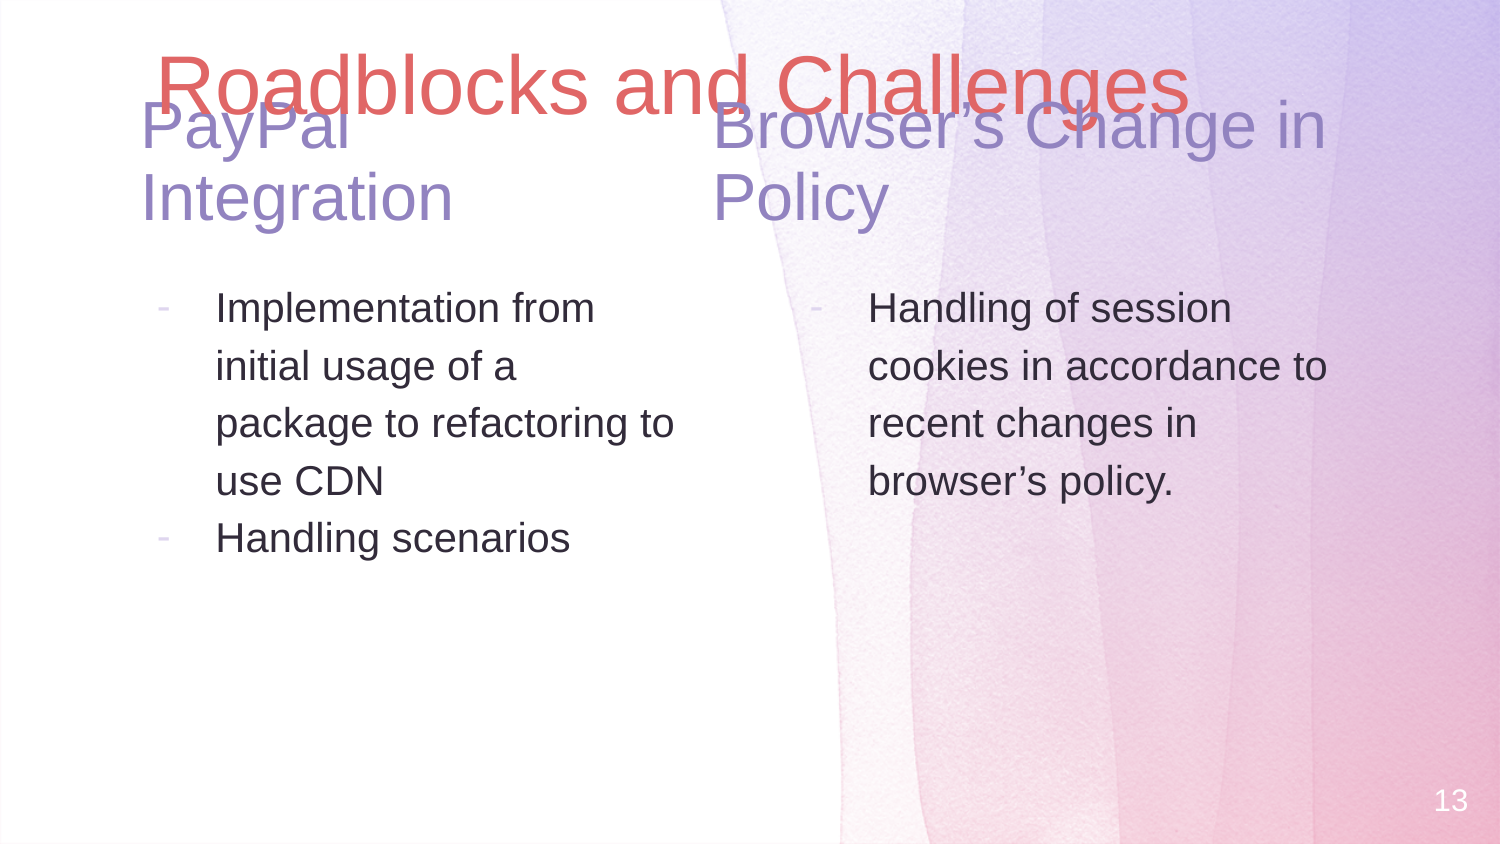

Roadblocks and Challenges
# PayPal Integration
Browser’s Change in Policy
Implementation from initial usage of a package to refactoring to use CDN
Handling scenarios
Handling of session cookies in accordance to recent changes in browser’s policy.
13